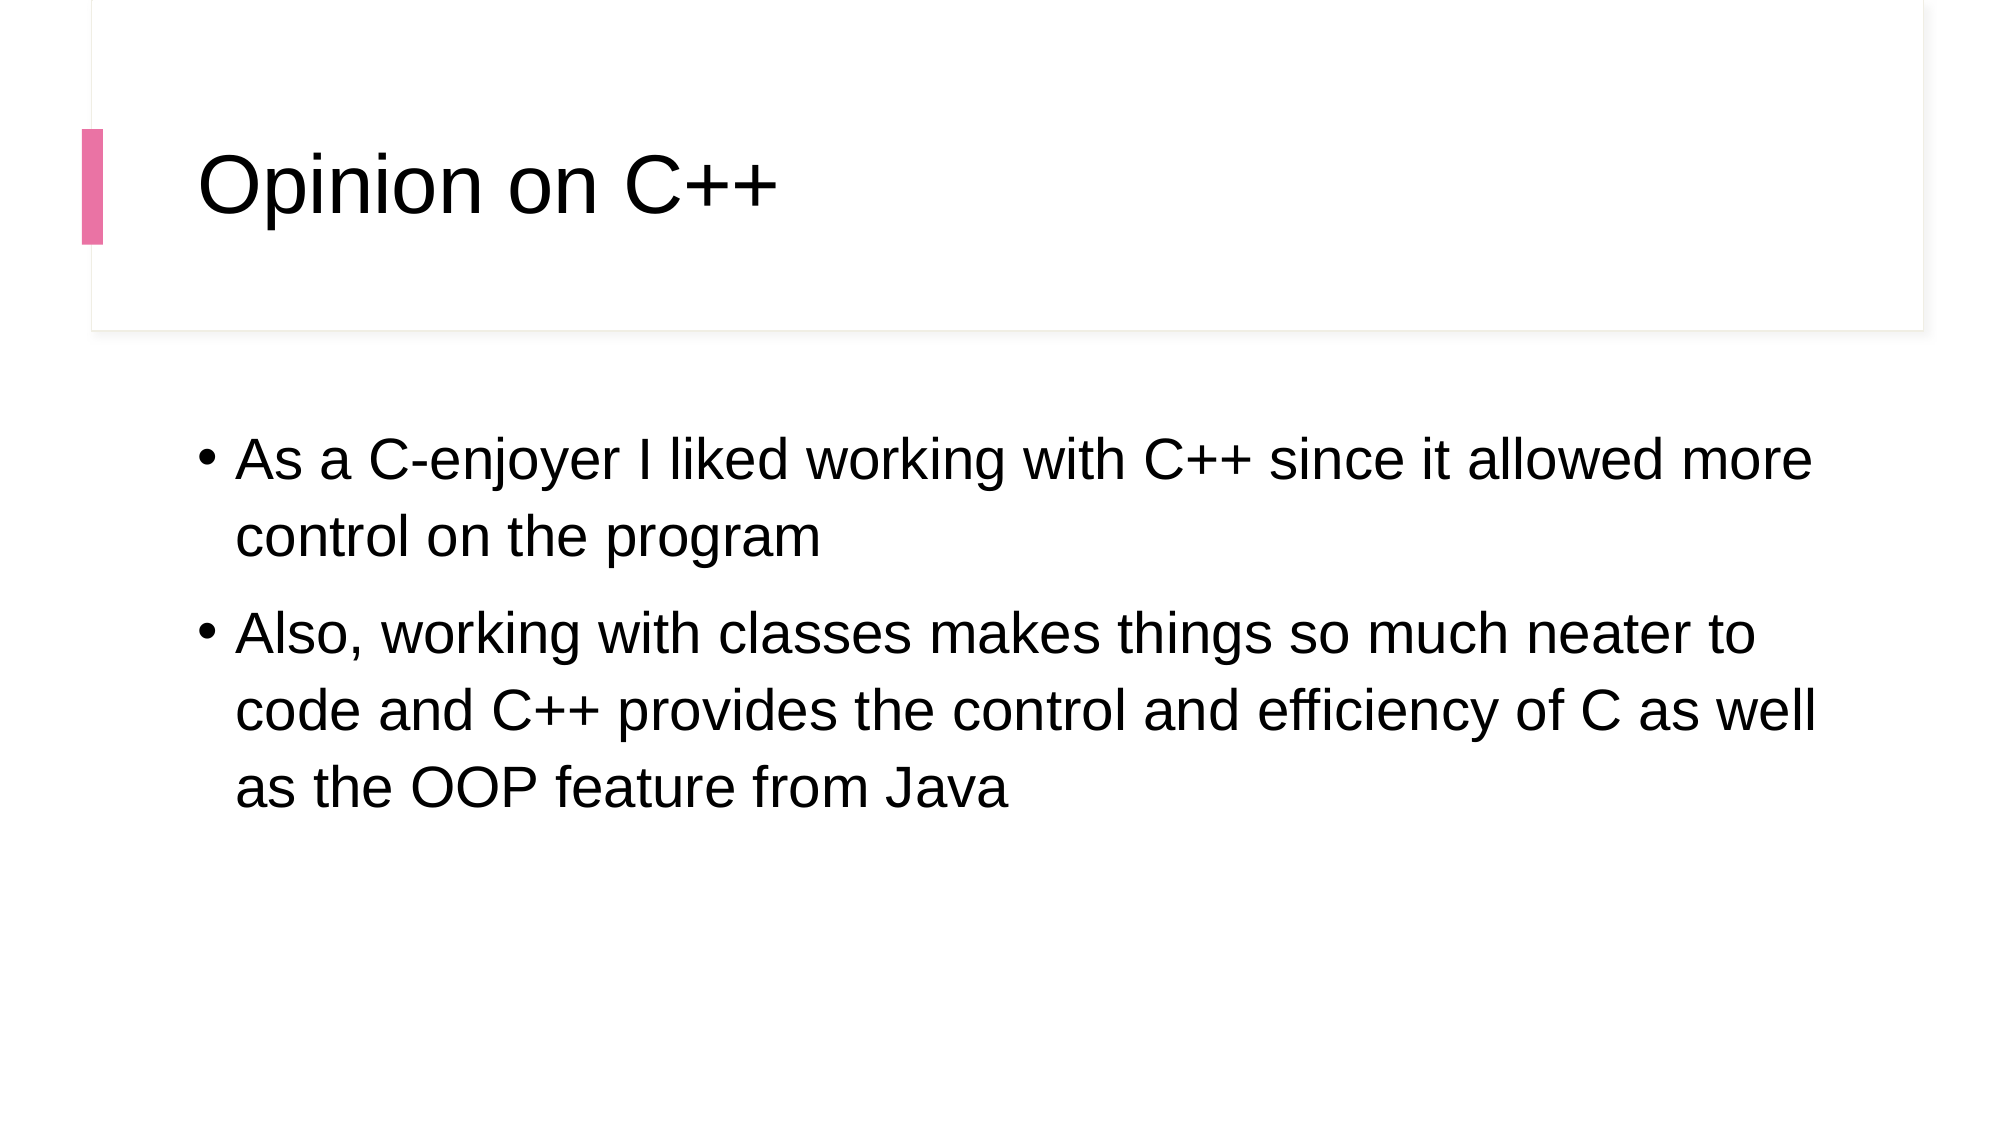

# Opinion on C++
As a C-enjoyer I liked working with C++ since it allowed more control on the program
Also, working with classes makes things so much neater to code and C++ provides the control and efficiency of C as well as the OOP feature from Java